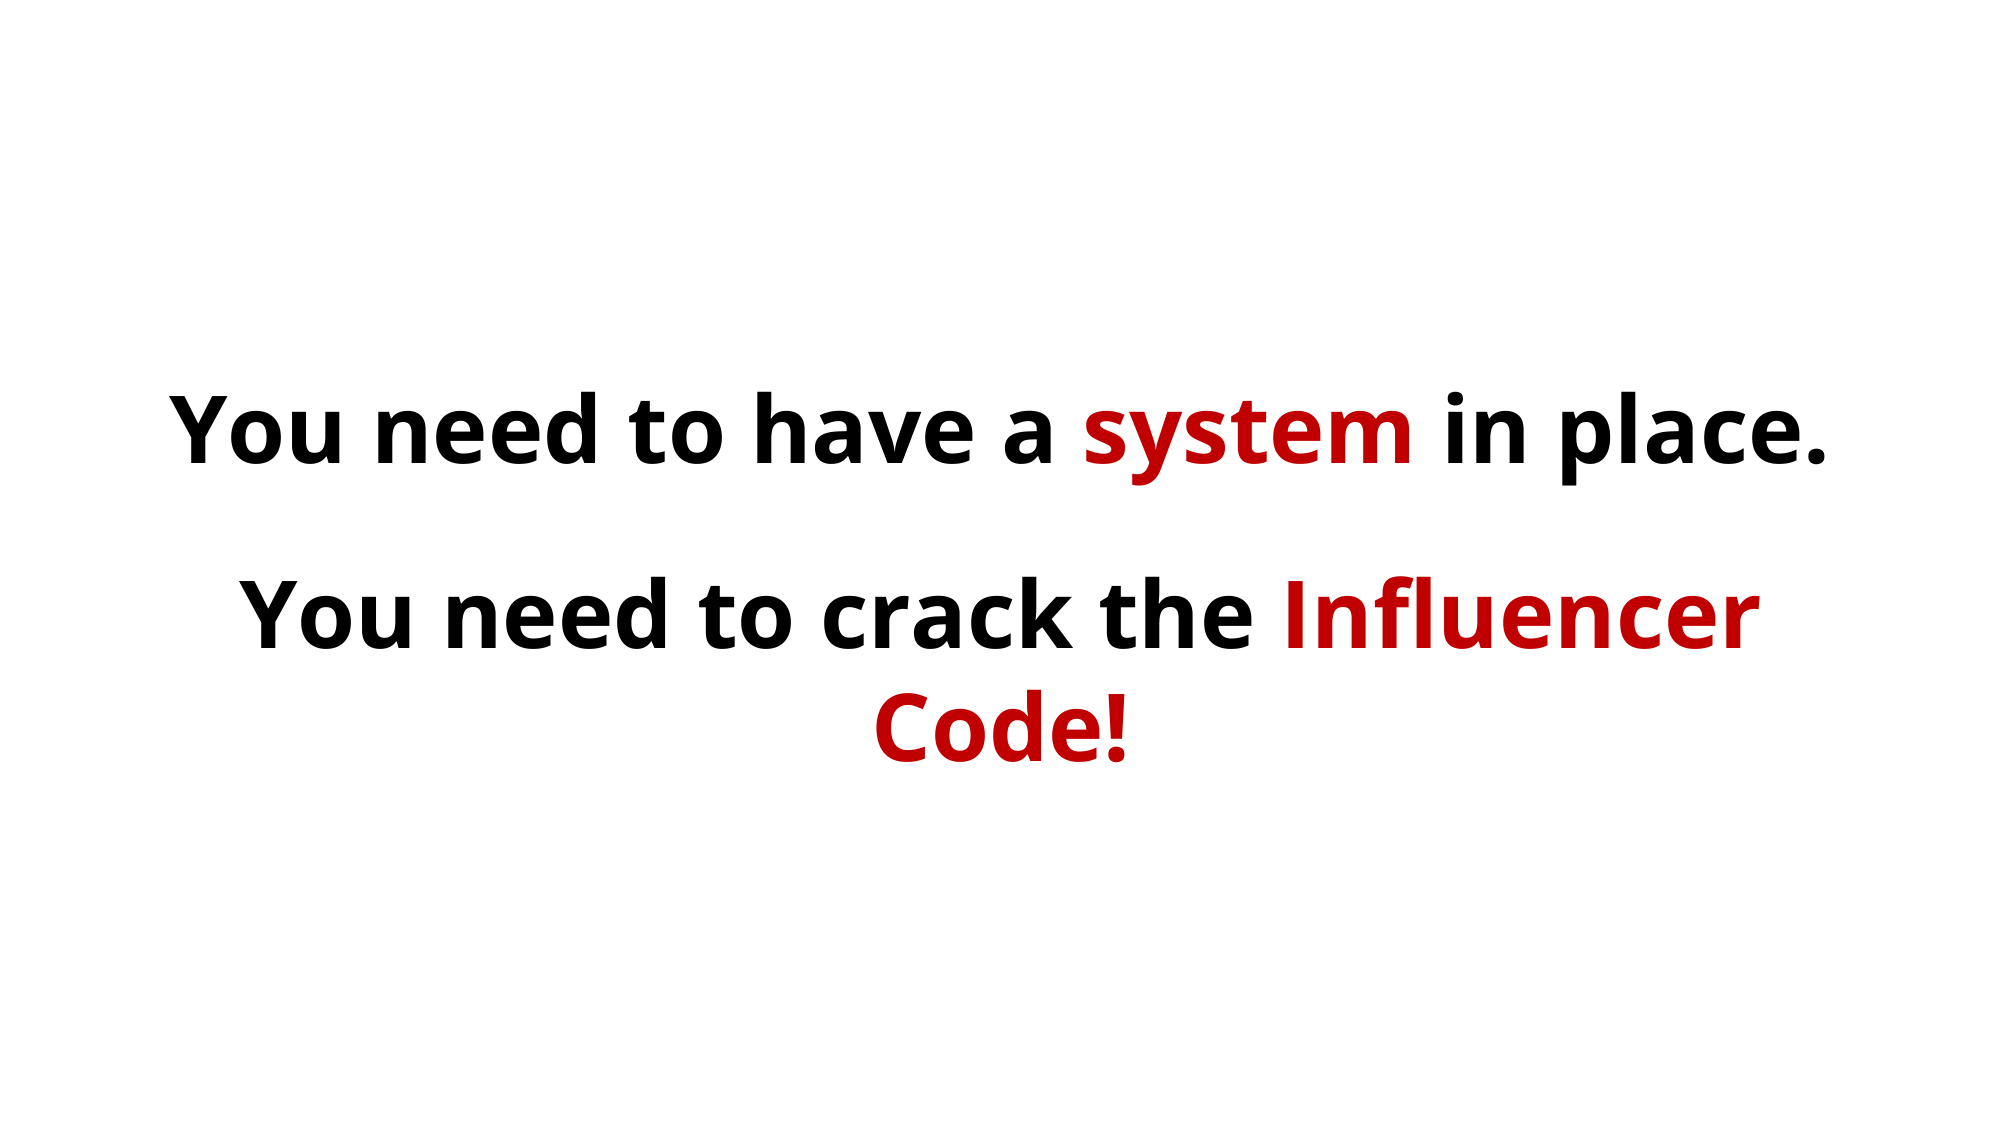

You need to have a system in place.
You need to crack the Influencer Code!